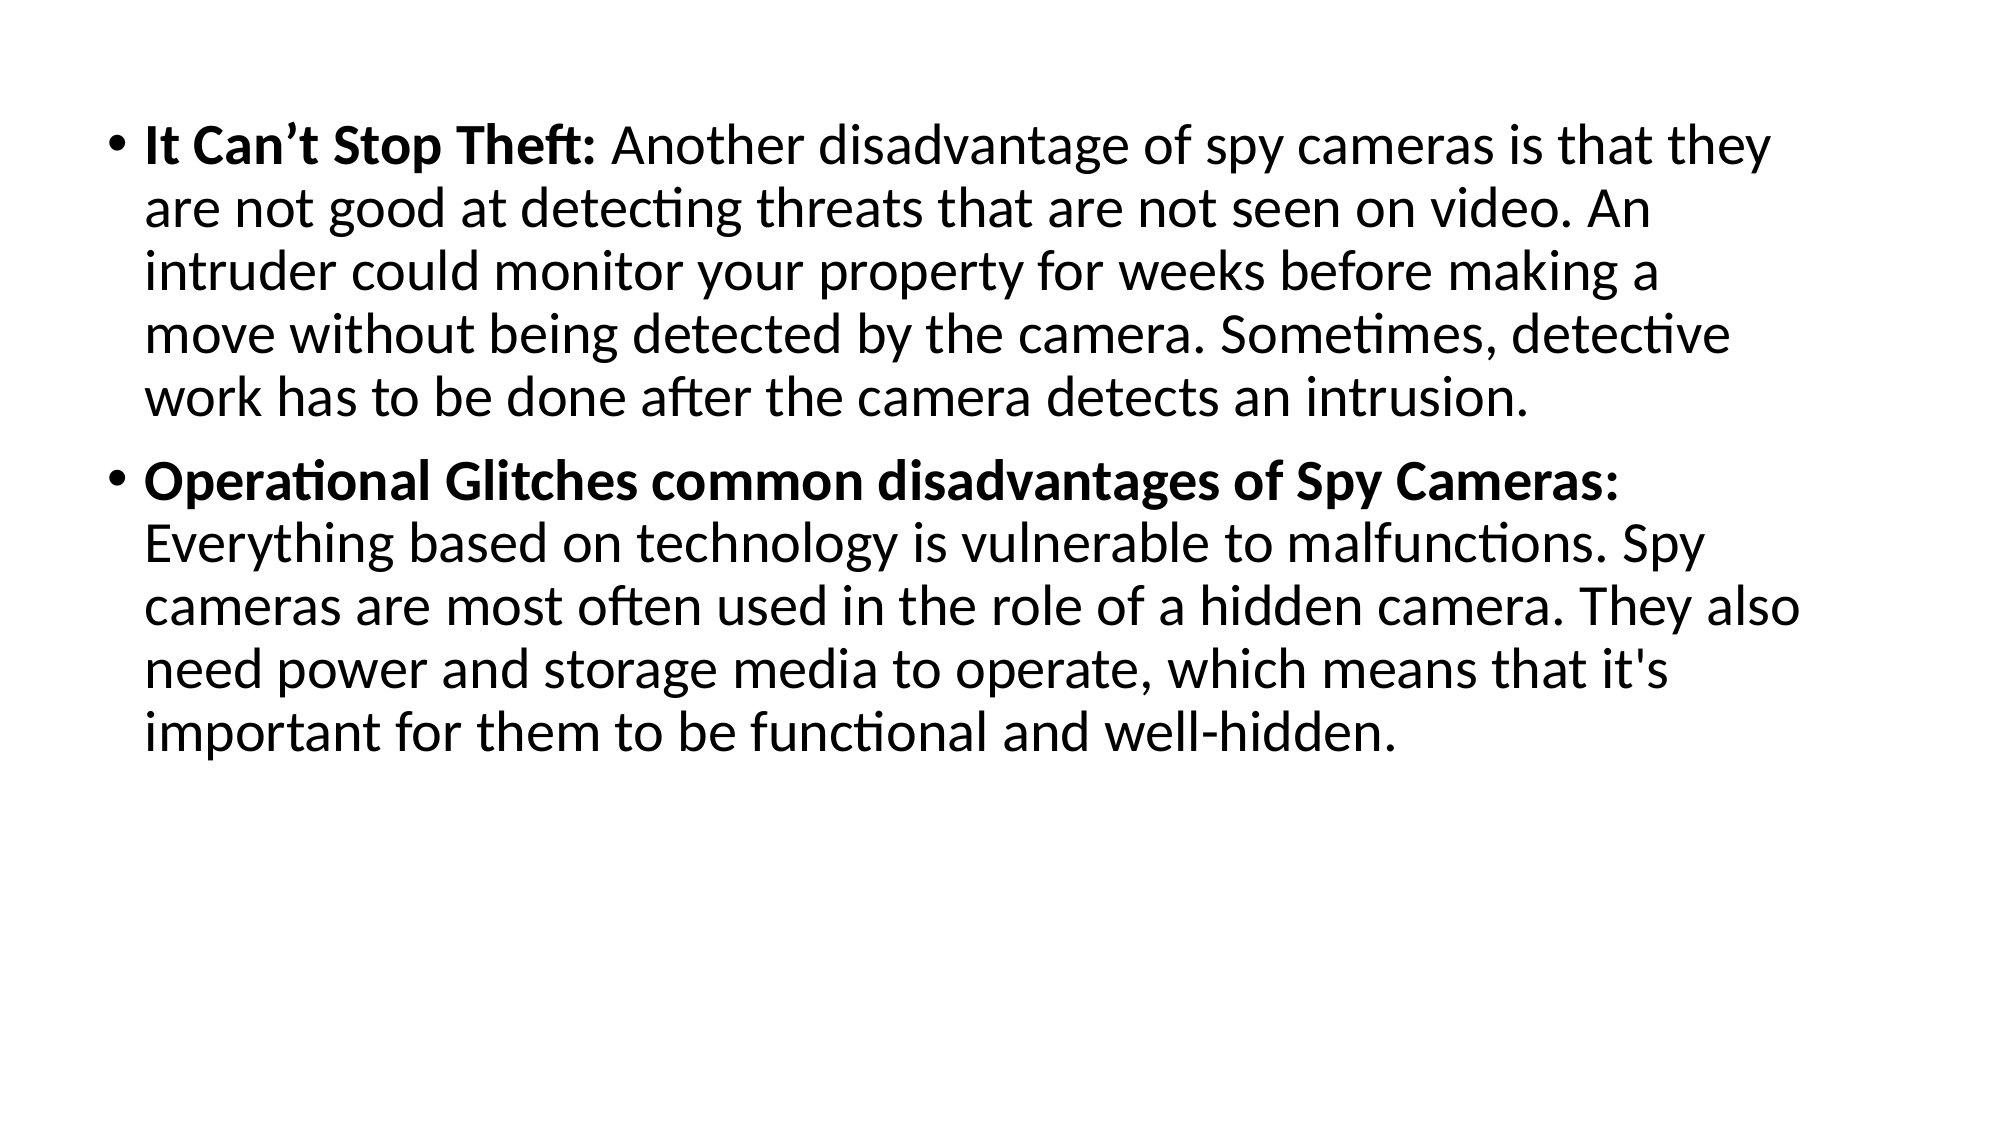

It Can’t Stop Theft: Another disadvantage of spy cameras is that they are not good at detecting threats that are not seen on video. An intruder could monitor your property for weeks before making a move without being detected by the camera. Sometimes, detective work has to be done after the camera detects an intrusion.
Operational Glitches common disadvantages of Spy Cameras: Everything based on technology is vulnerable to malfunctions. Spy cameras are most often used in the role of a hidden camera. They also need power and storage media to operate, which means that it's important for them to be functional and well-hidden.